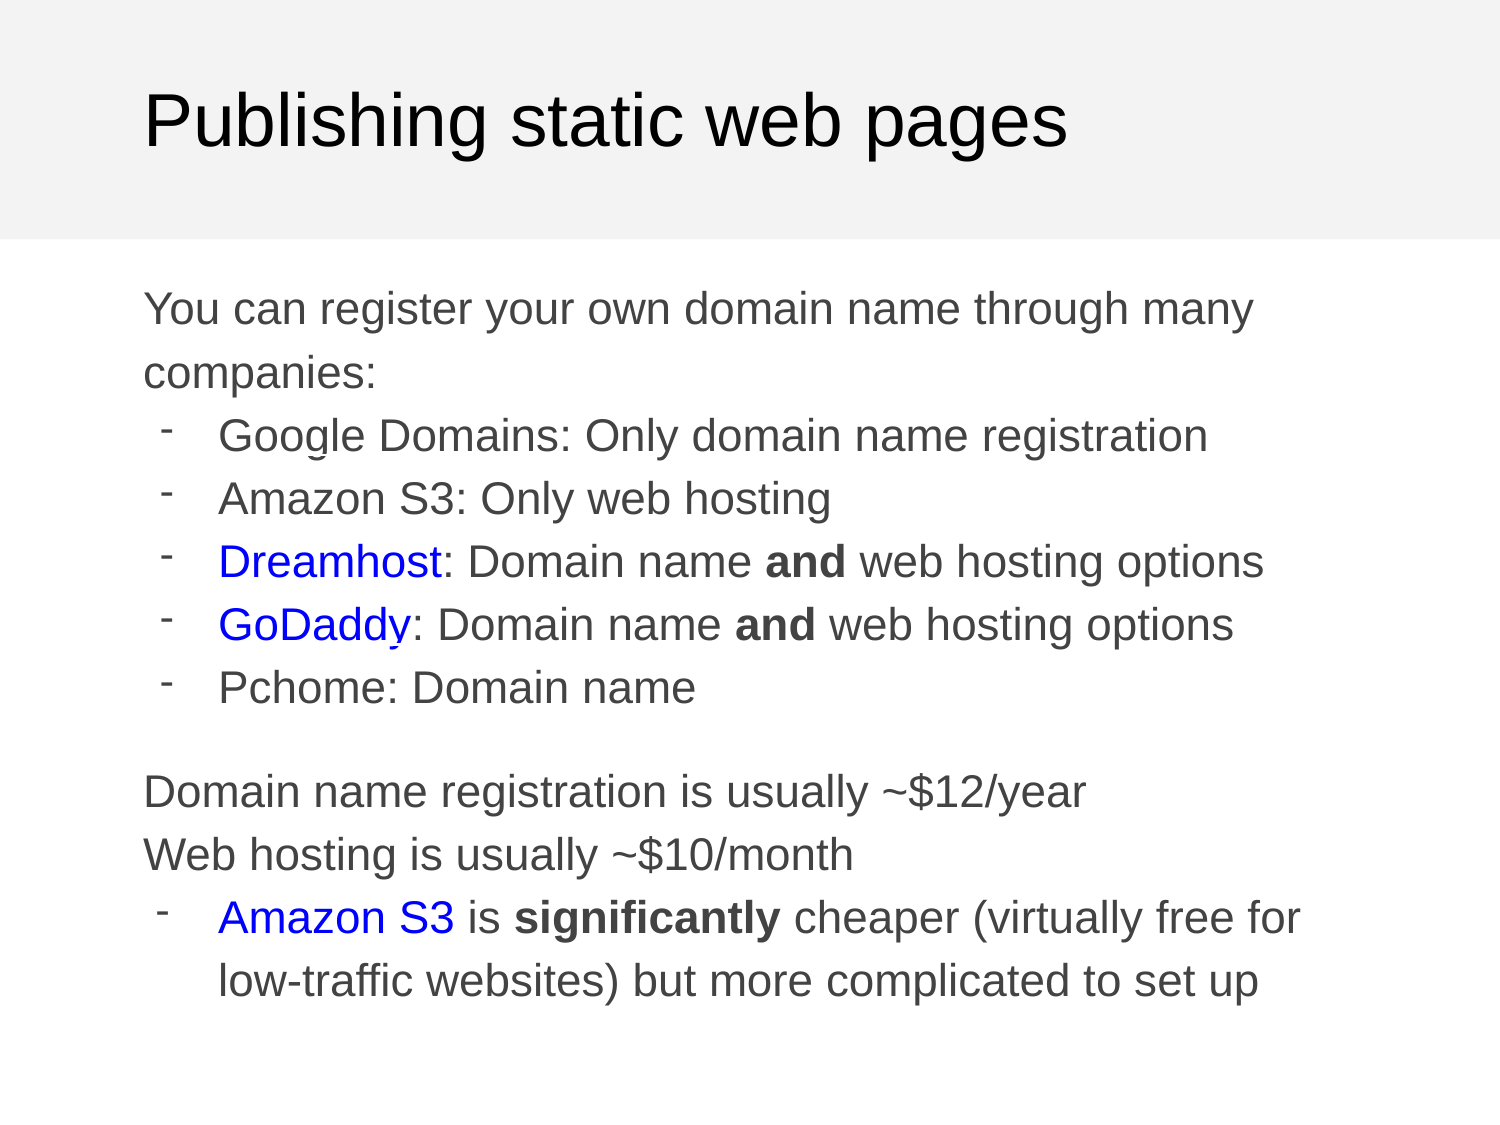

Publishing static web pages
You can register your own domain name through many companies:
Google Domains: Only domain name registration
Amazon S3: Only web hosting
Dreamhost: Domain name and web hosting options
GoDaddy: Domain name and web hosting options
Pchome: Domain name

Domain name registration is usually ~$12/year
Web hosting is usually ~$10/month
Amazon S3 is significantly cheaper (virtually free for low-traffic websites) but more complicated to set up